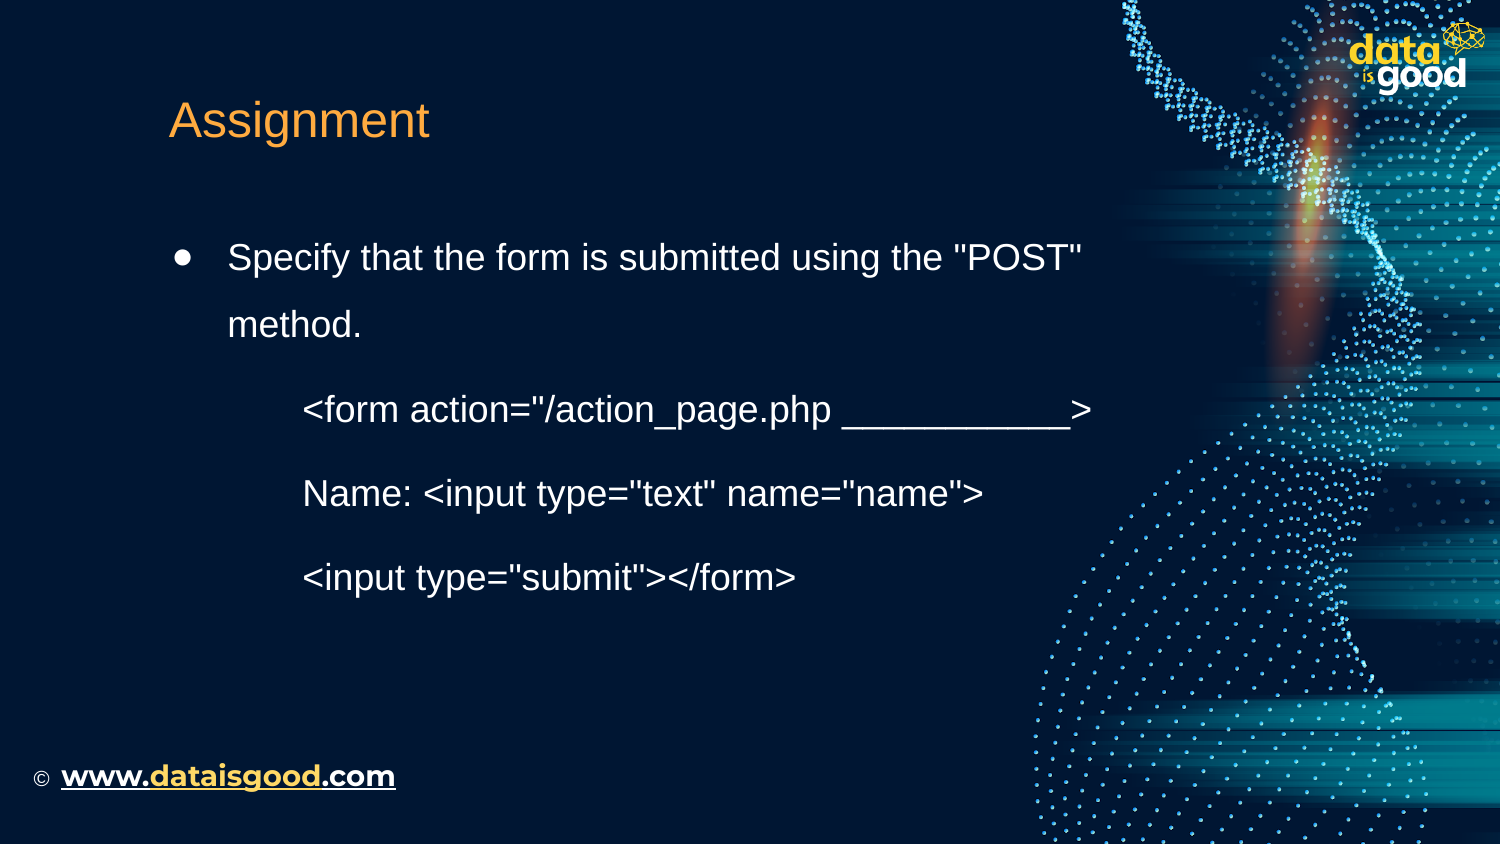

# Assignment
Specify that the form is submitted using the "POST" method.
<form action="/action_page.php ___________>
Name: <input type="text" name="name">
<input type="submit"></form>